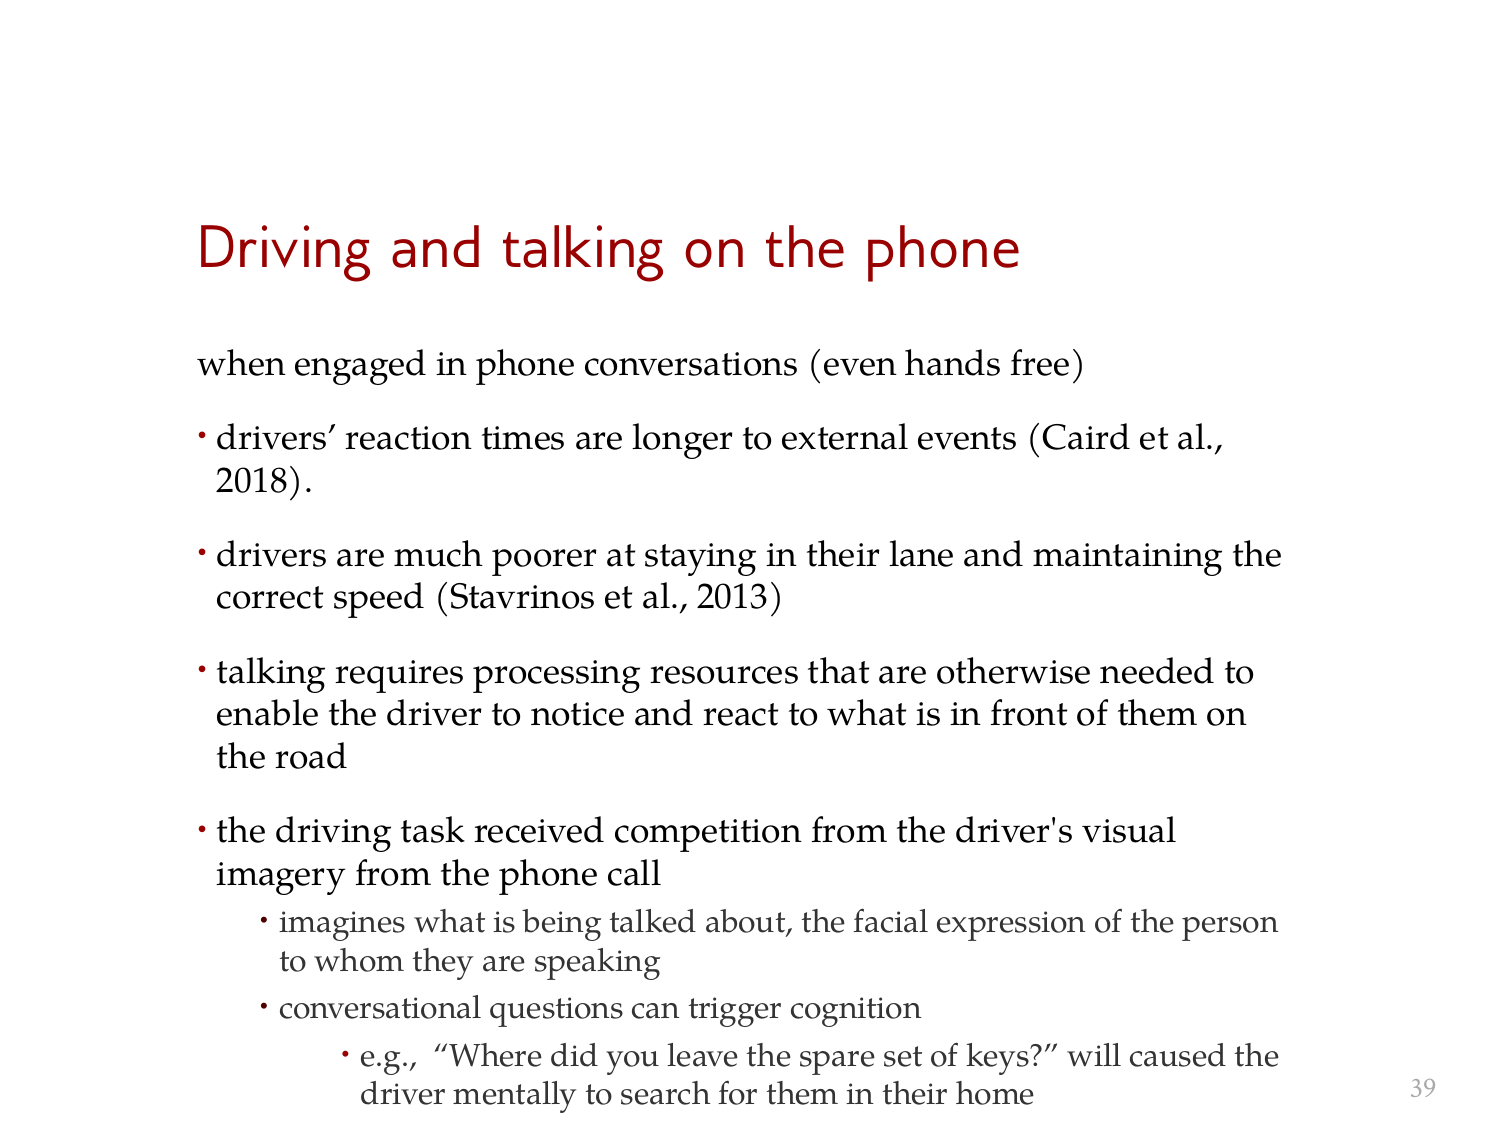

# Driving and talking on the phone
when engaged in phone conversations (even hands free)
drivers’ reaction times are longer to external events (Caird et al., 2018).
drivers are much poorer at staying in their lane and maintaining the correct speed (Stavrinos et al., 2013)
talking requires processing resources that are otherwise needed to enable the driver to notice and react to what is in front of them on the road
the driving task received competition from the driver's visual imagery from the phone call
imagines what is being talked about, the facial expression of the person to whom they are speaking
conversational questions can trigger cognition
e.g.,  “Where did you leave the spare set of keys?” will caused the driver mentally to search for them in their home

39